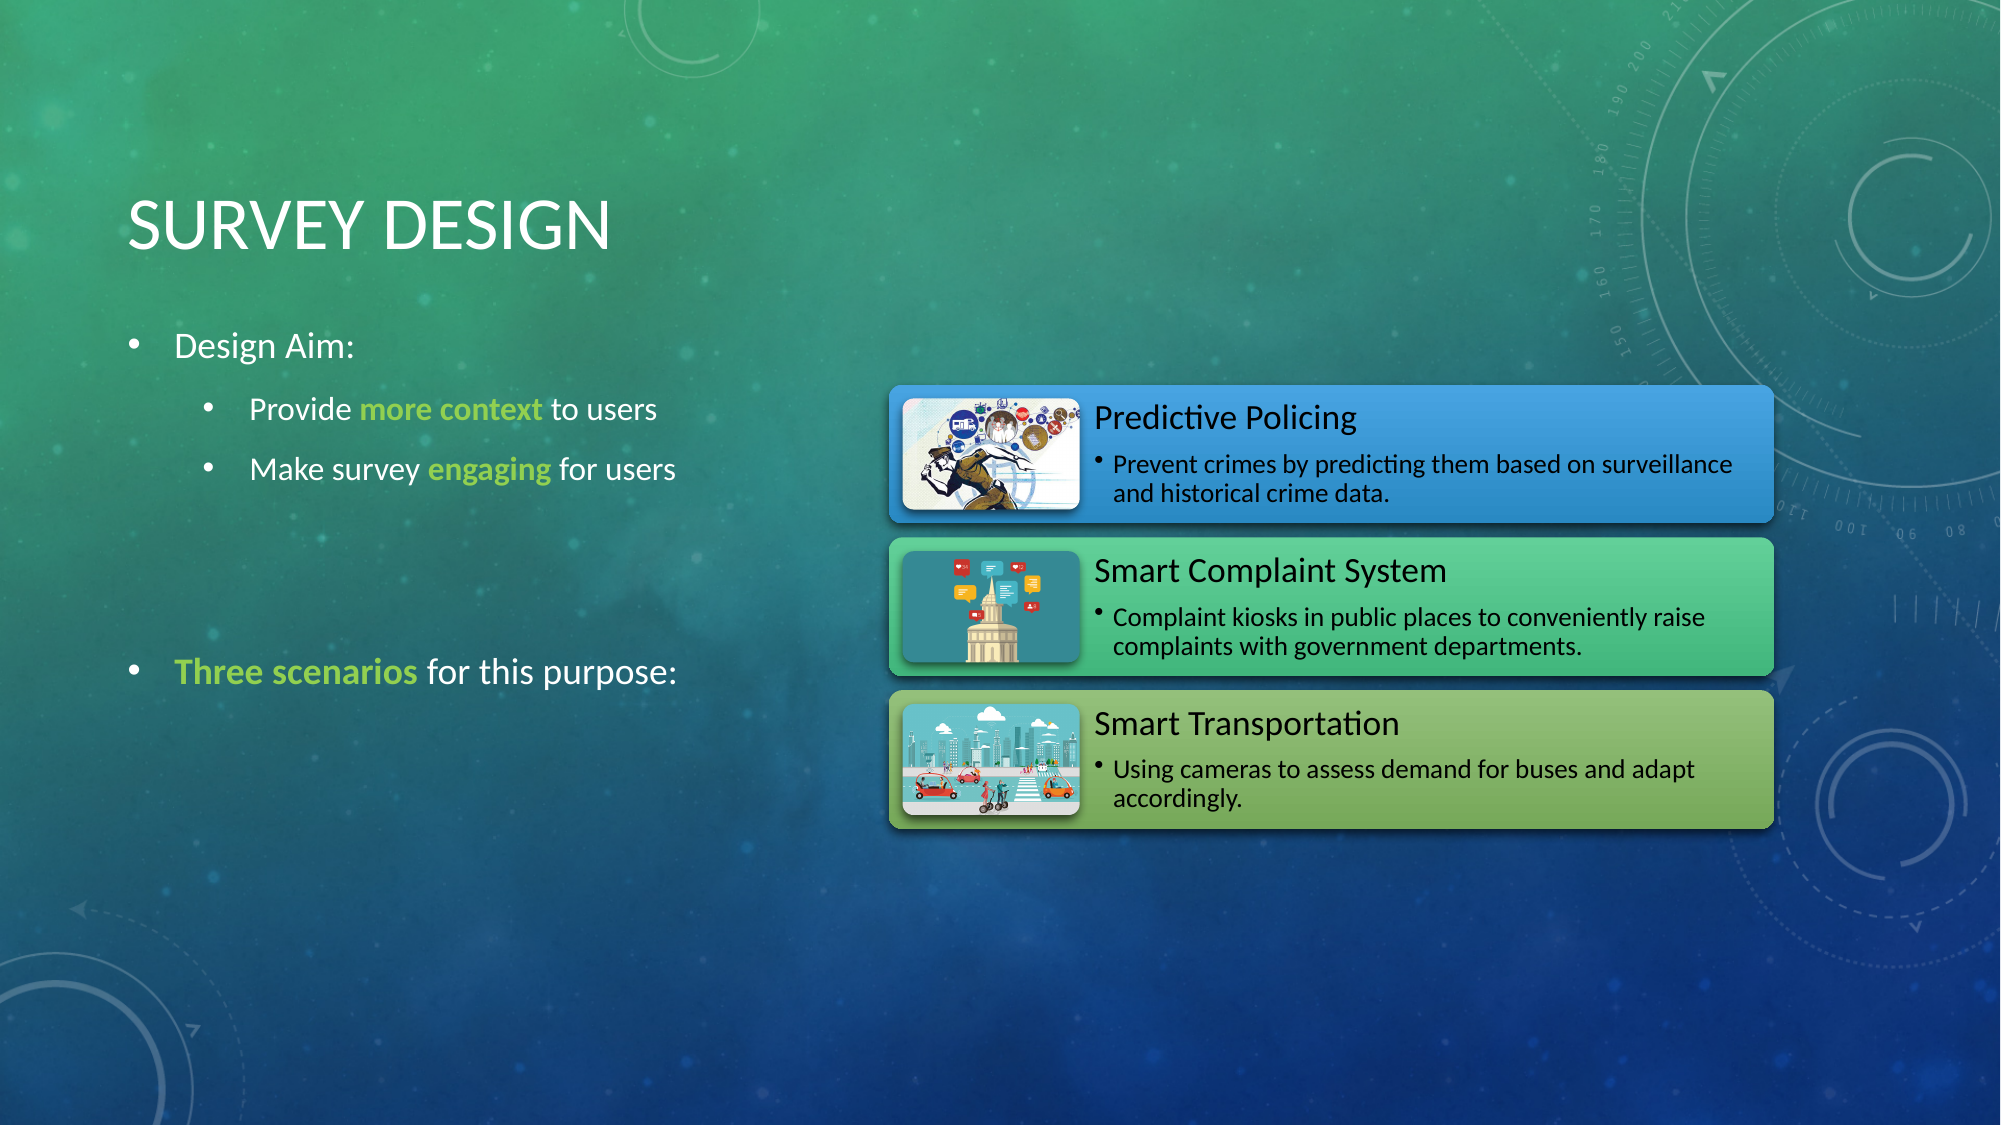

# Survey Design
Design Aim:
Provide more context to users
Make survey engaging for users

Three scenarios for this purpose:

Predictive Policing
Prevent crimes by predicting them based on surveillance and historical crime data.
Smart Complaint System
Complaint kiosks in public places to conveniently raise complaints with government departments.
Smart Transportation
Using cameras to assess demand for buses and adapt accordingly.